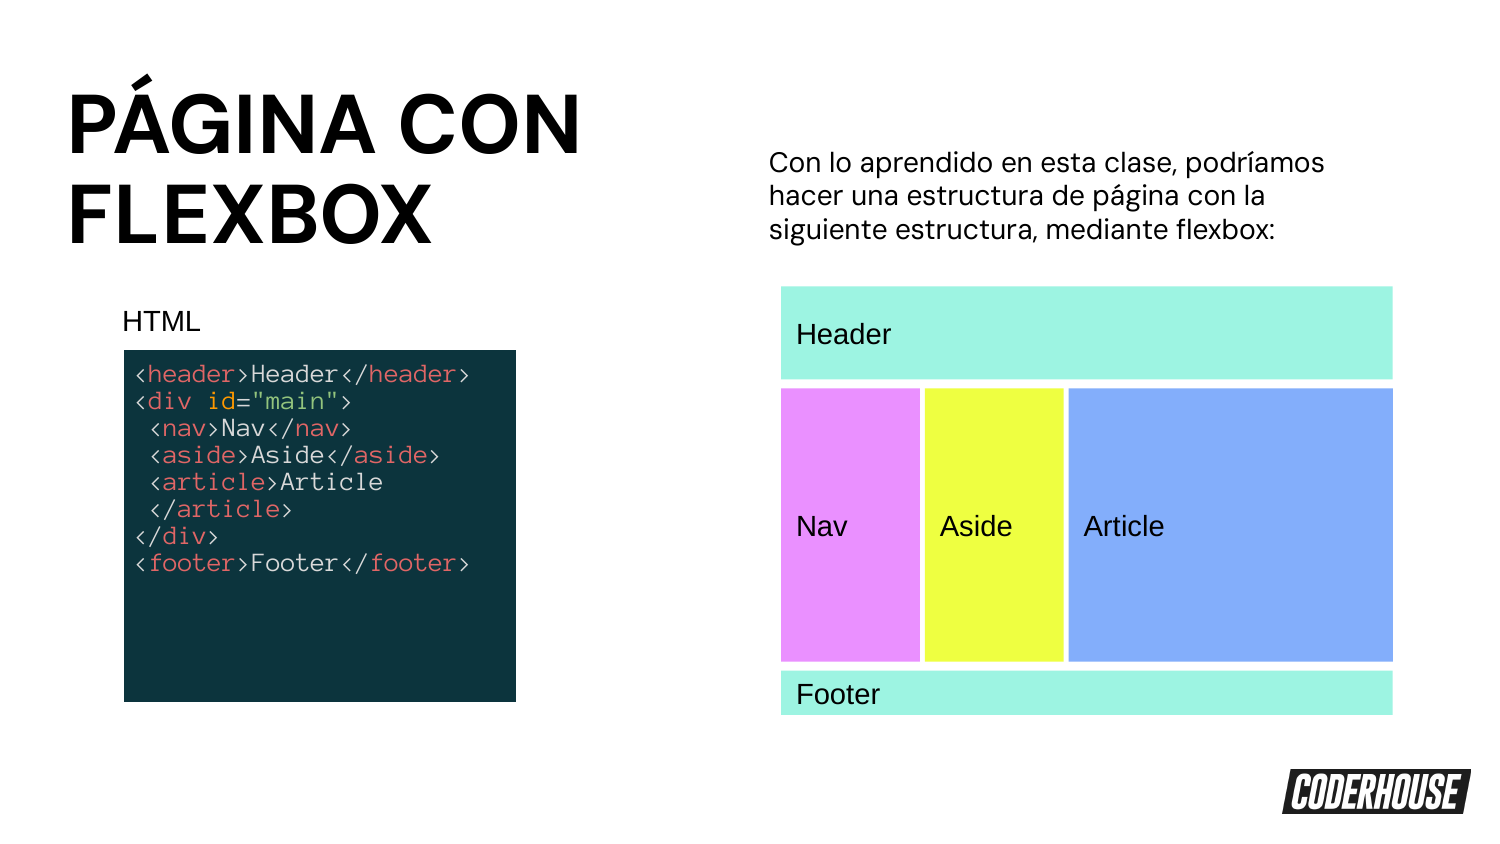

PÁGINA CON FLEXBOX
Con lo aprendido en esta clase, podríamos hacer una estructura de página con la siguiente estructura, mediante flexbox:
Header
HTML

| <header>Header</header> <div id="main"> <nav>Nav</nav> <aside>Aside</aside> <article>Article </article> </div> <footer>Footer</footer> |
| --- |
Nav
Aside
Article
Footer